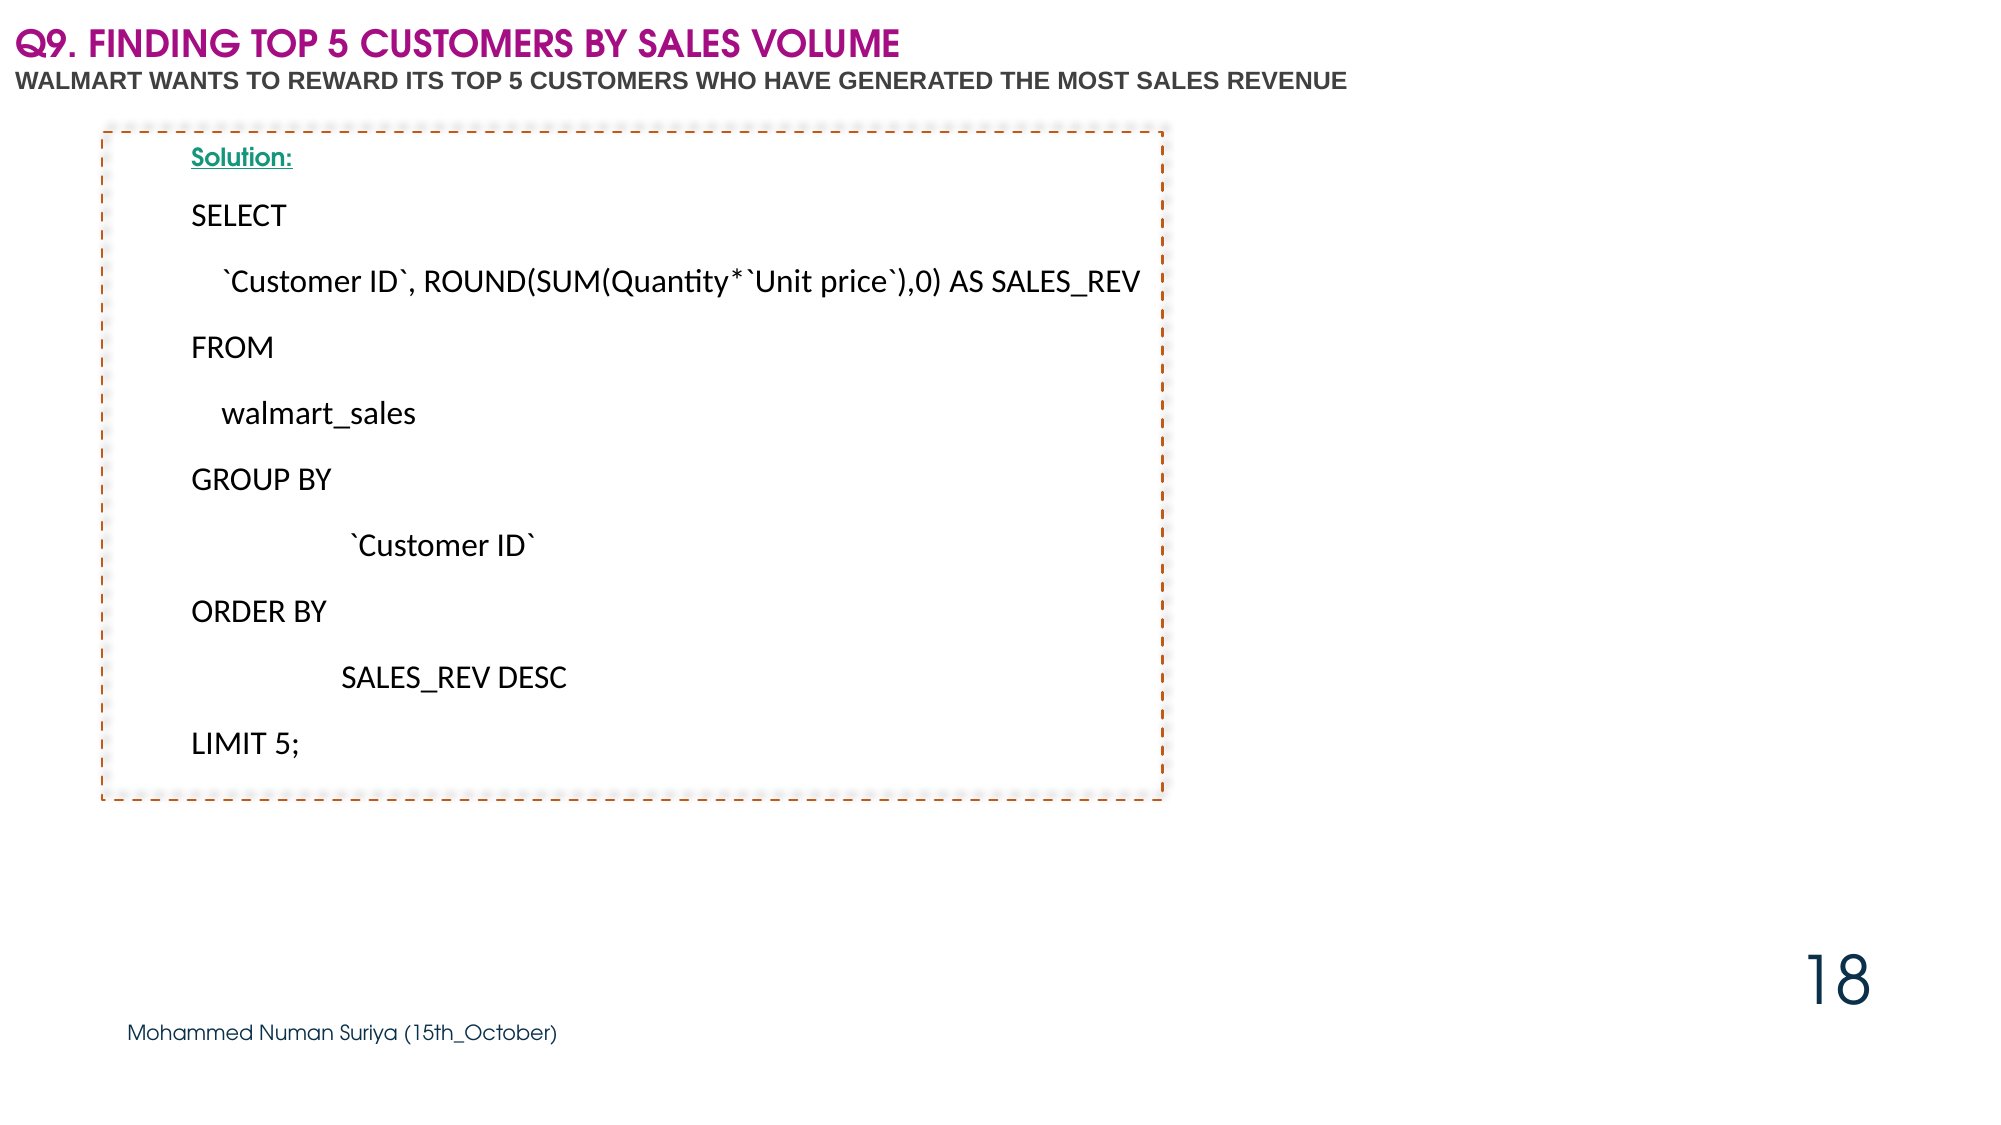

# Q9. finding top 5 customers by sales volume Walmart wants to reward its top 5 customers who have generated the most sales revenue
Solution:
SELECT
    `Customer ID`, ROUND(SUM(Quantity*`Unit price`),0) AS SALES_REV
FROM
    walmart_sales
GROUP BY
	 `Customer ID`
ORDER BY
	SALES_REV DESC
LIMIT 5;

18
Mohammed Numan Suriya (15th_October)